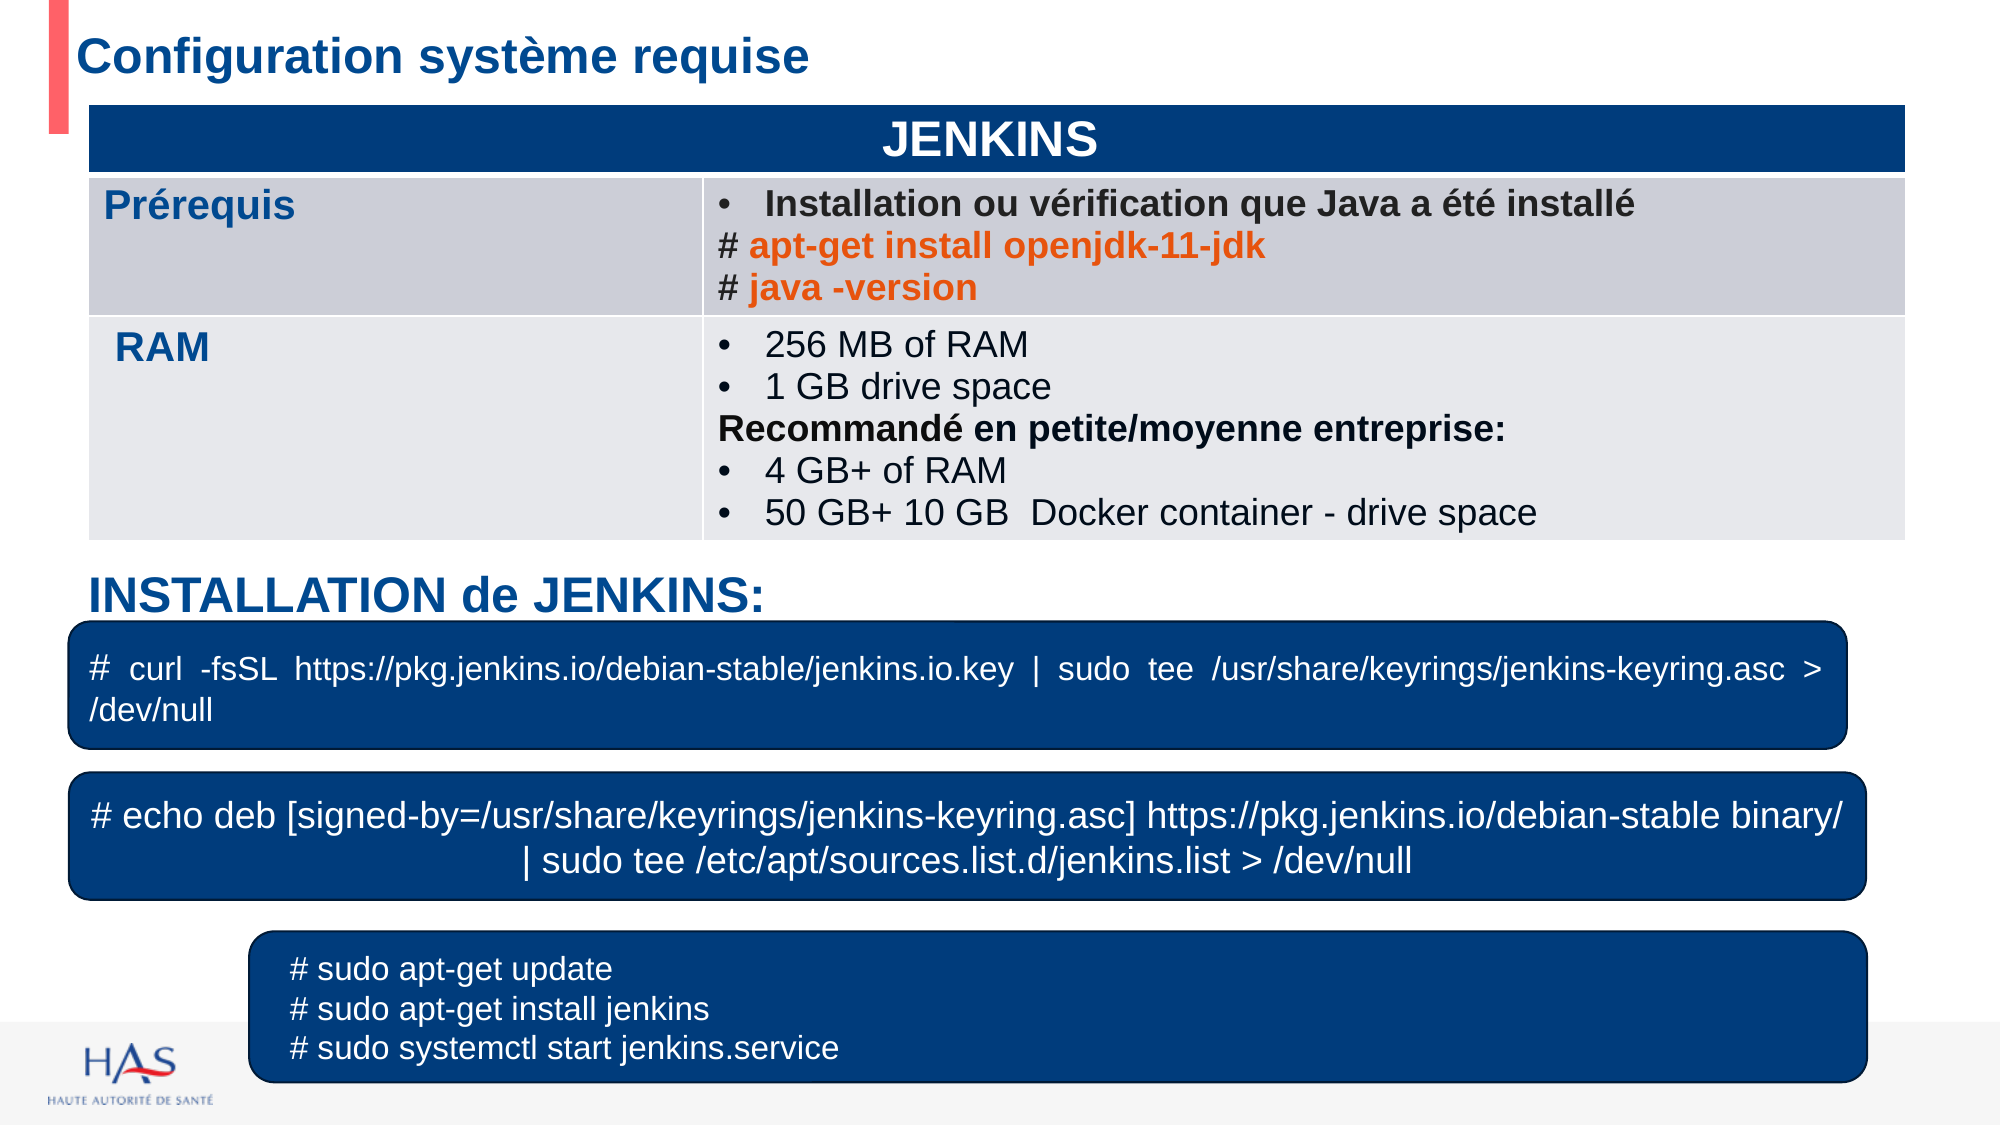

# Configuration système requise
| JENKINS |  |
| --- | --- |
| Prérequis | Installation ou vérification que Java a été installé # apt-get install openjdk-11-jdk # java -version |
| RAM | 256 MB of RAM 1 GB drive space Recommandé en petite/moyenne entreprise:  4 GB+ of RAM 50 GB+ 10 GB  Docker container - drive space |
INSTALLATION de JENKINS:
# curl -fsSL https://pkg.jenkins.io/debian-stable/jenkins.io.key | sudo tee /usr/share/keyrings/jenkins-keyring.asc > /dev/null
# echo deb [signed-by=/usr/share/keyrings/jenkins-keyring.asc] https://pkg.jenkins.io/debian-stable binary/ | sudo tee /etc/apt/sources.list.d/jenkins.list > /dev/null
  # sudo apt-get update
  # sudo apt-get install jenkins
  # sudo systemctl start jenkins.service